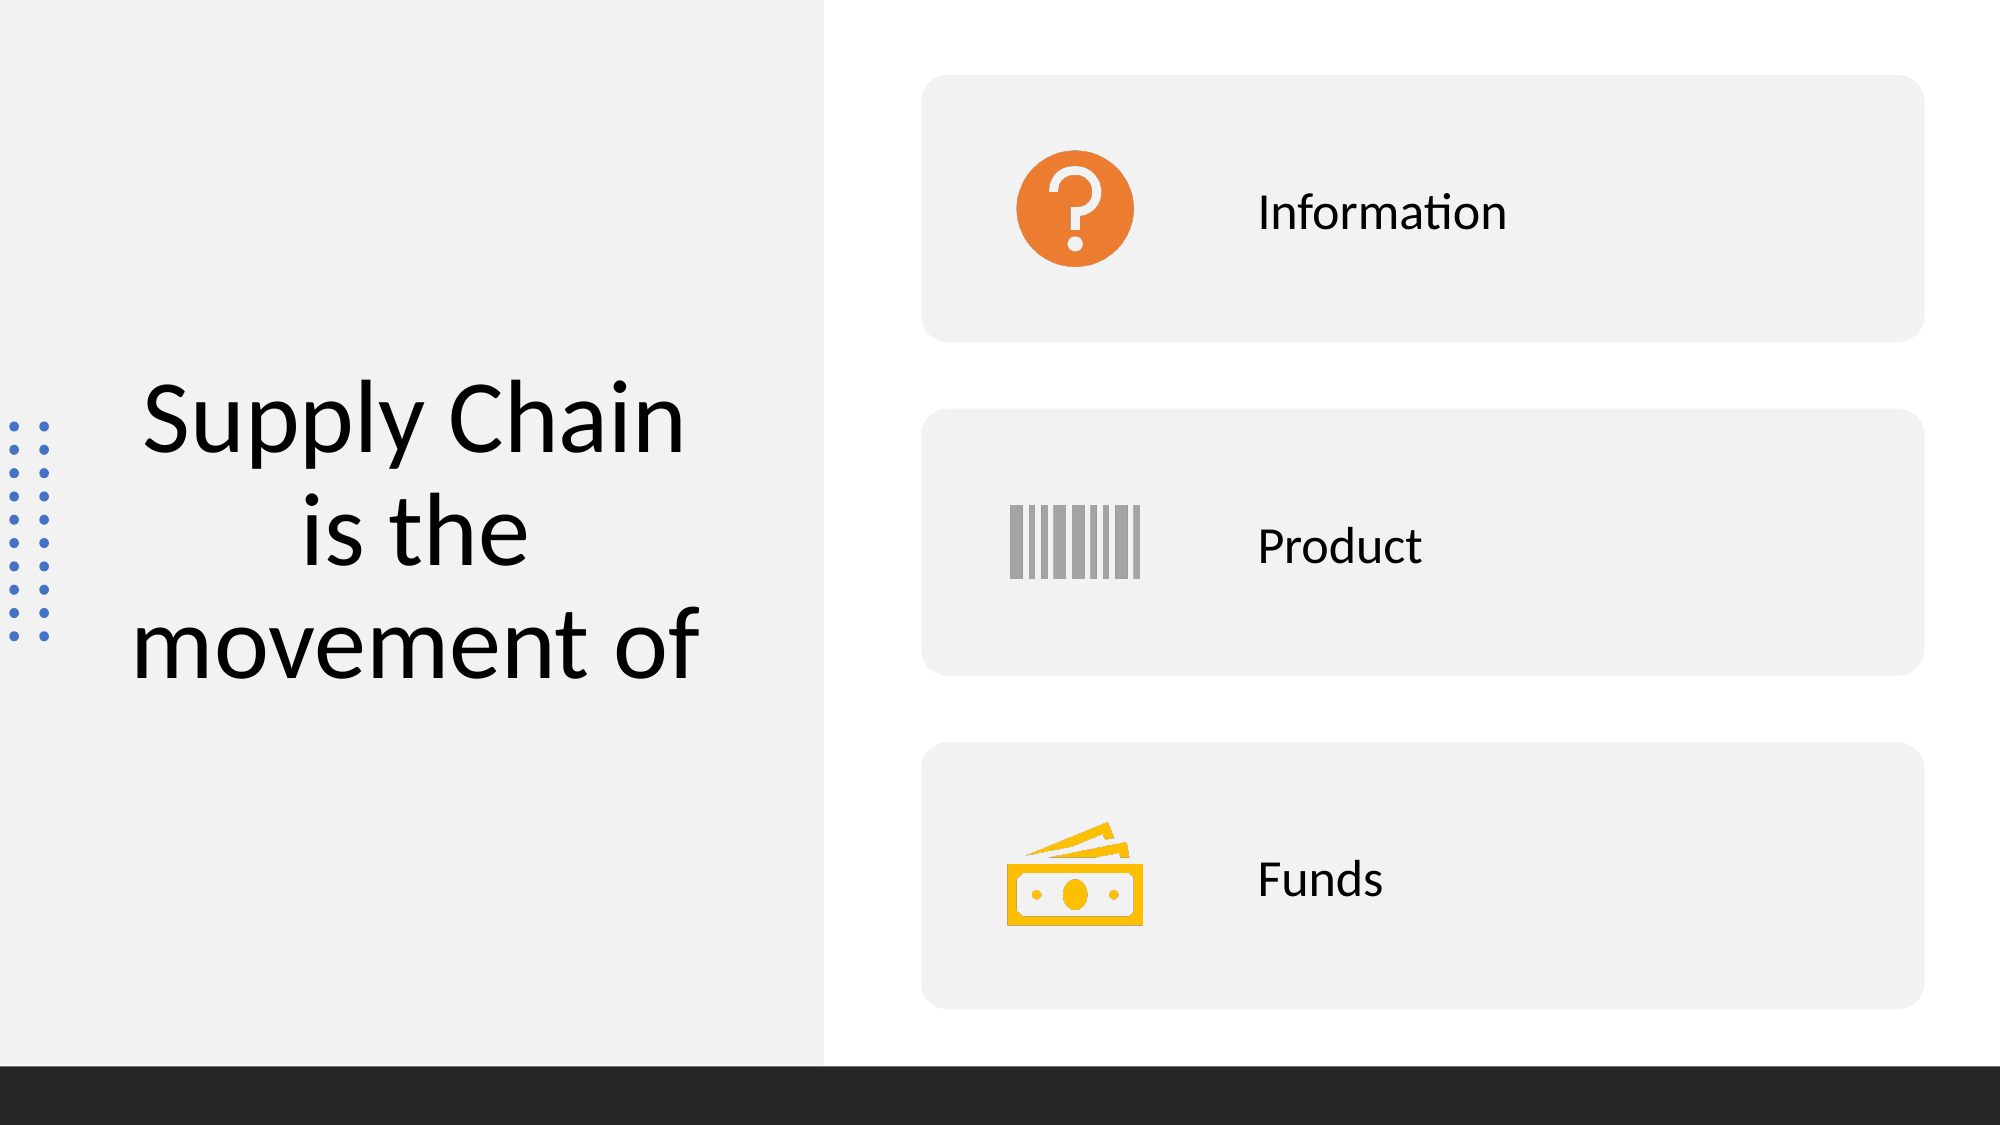

Information
Product
Funds
Supply Chain is the movement of